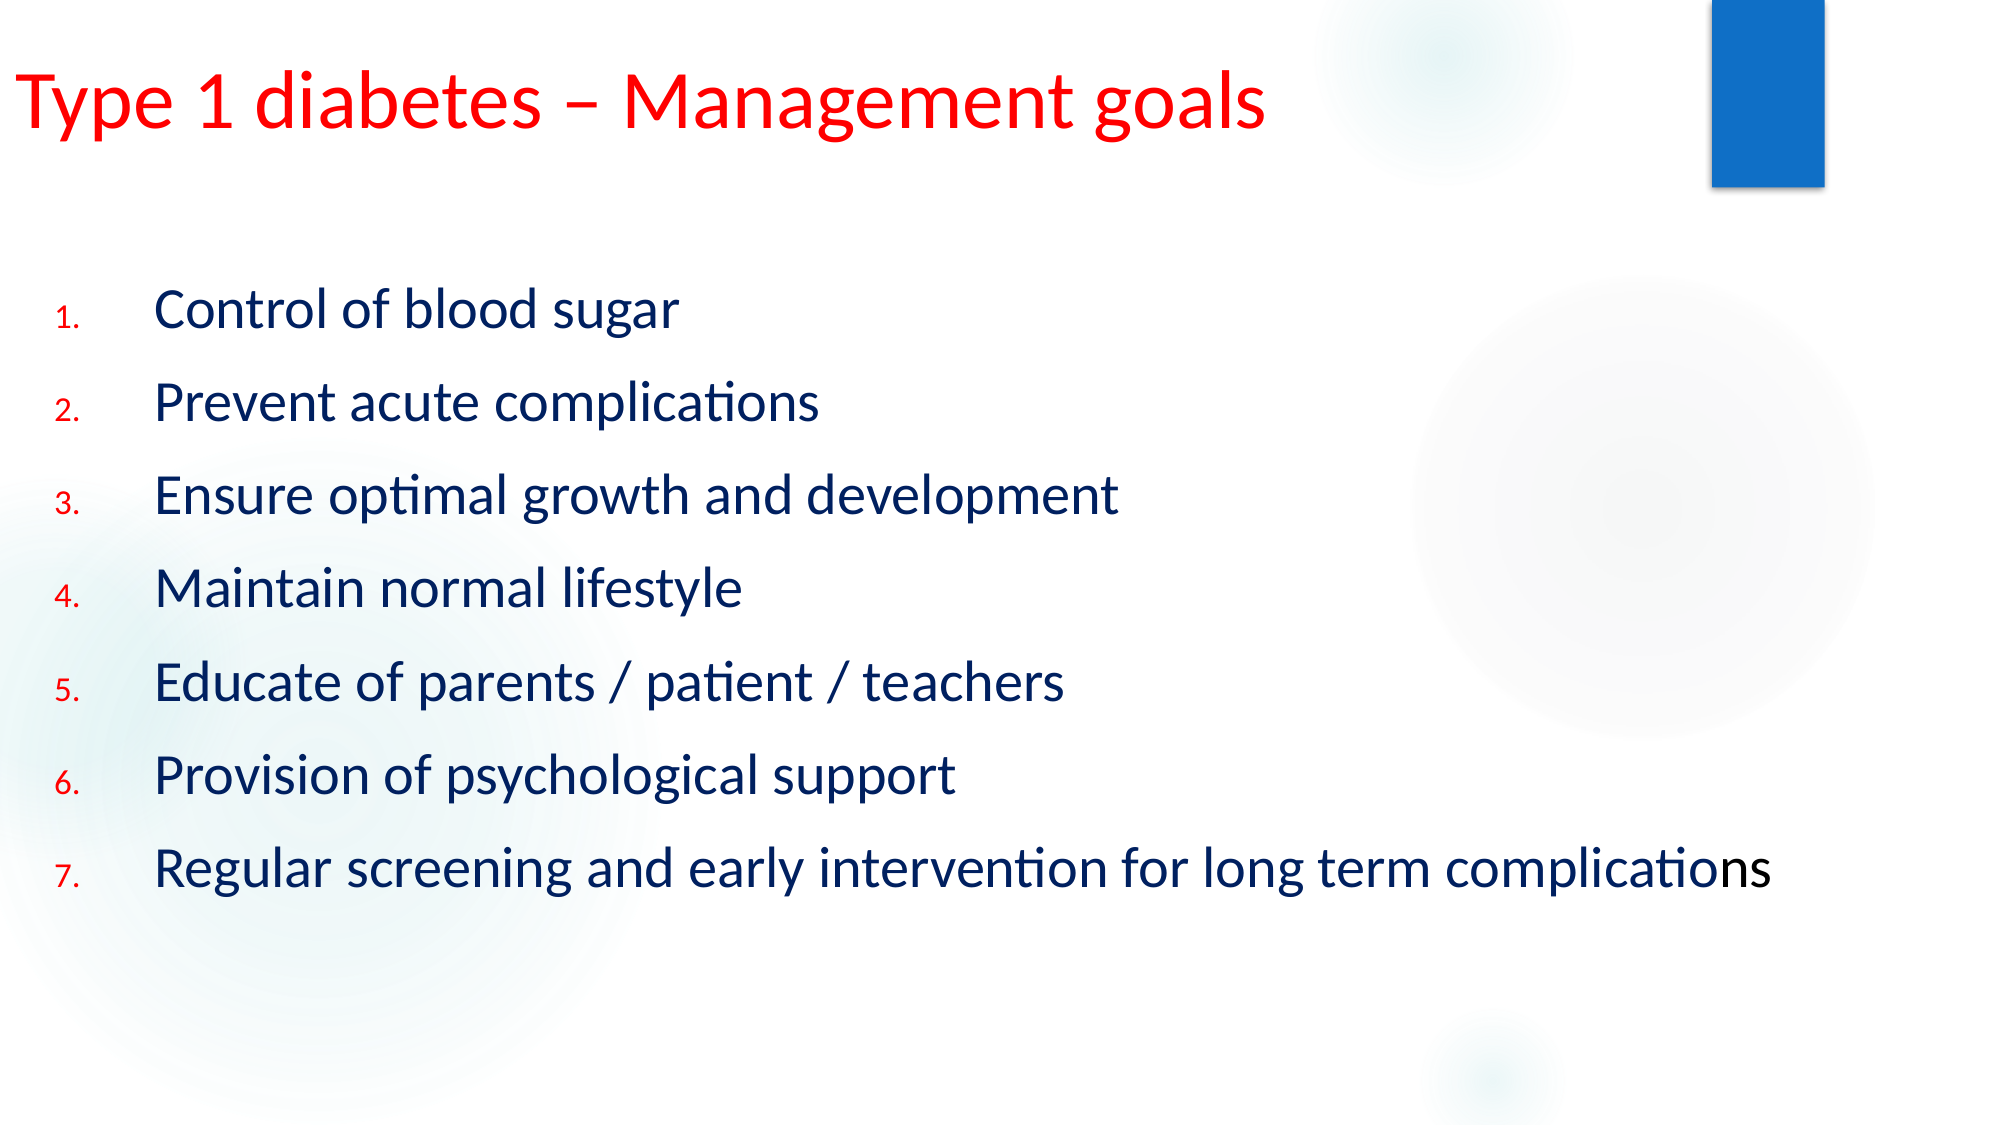

# Type 1 diabetes – Management goals
Control of blood sugar
Prevent acute complications
Ensure optimal growth and development
Maintain normal lifestyle
Educate of parents / patient / teachers
Provision of psychological support
Regular screening and early intervention for long term complications